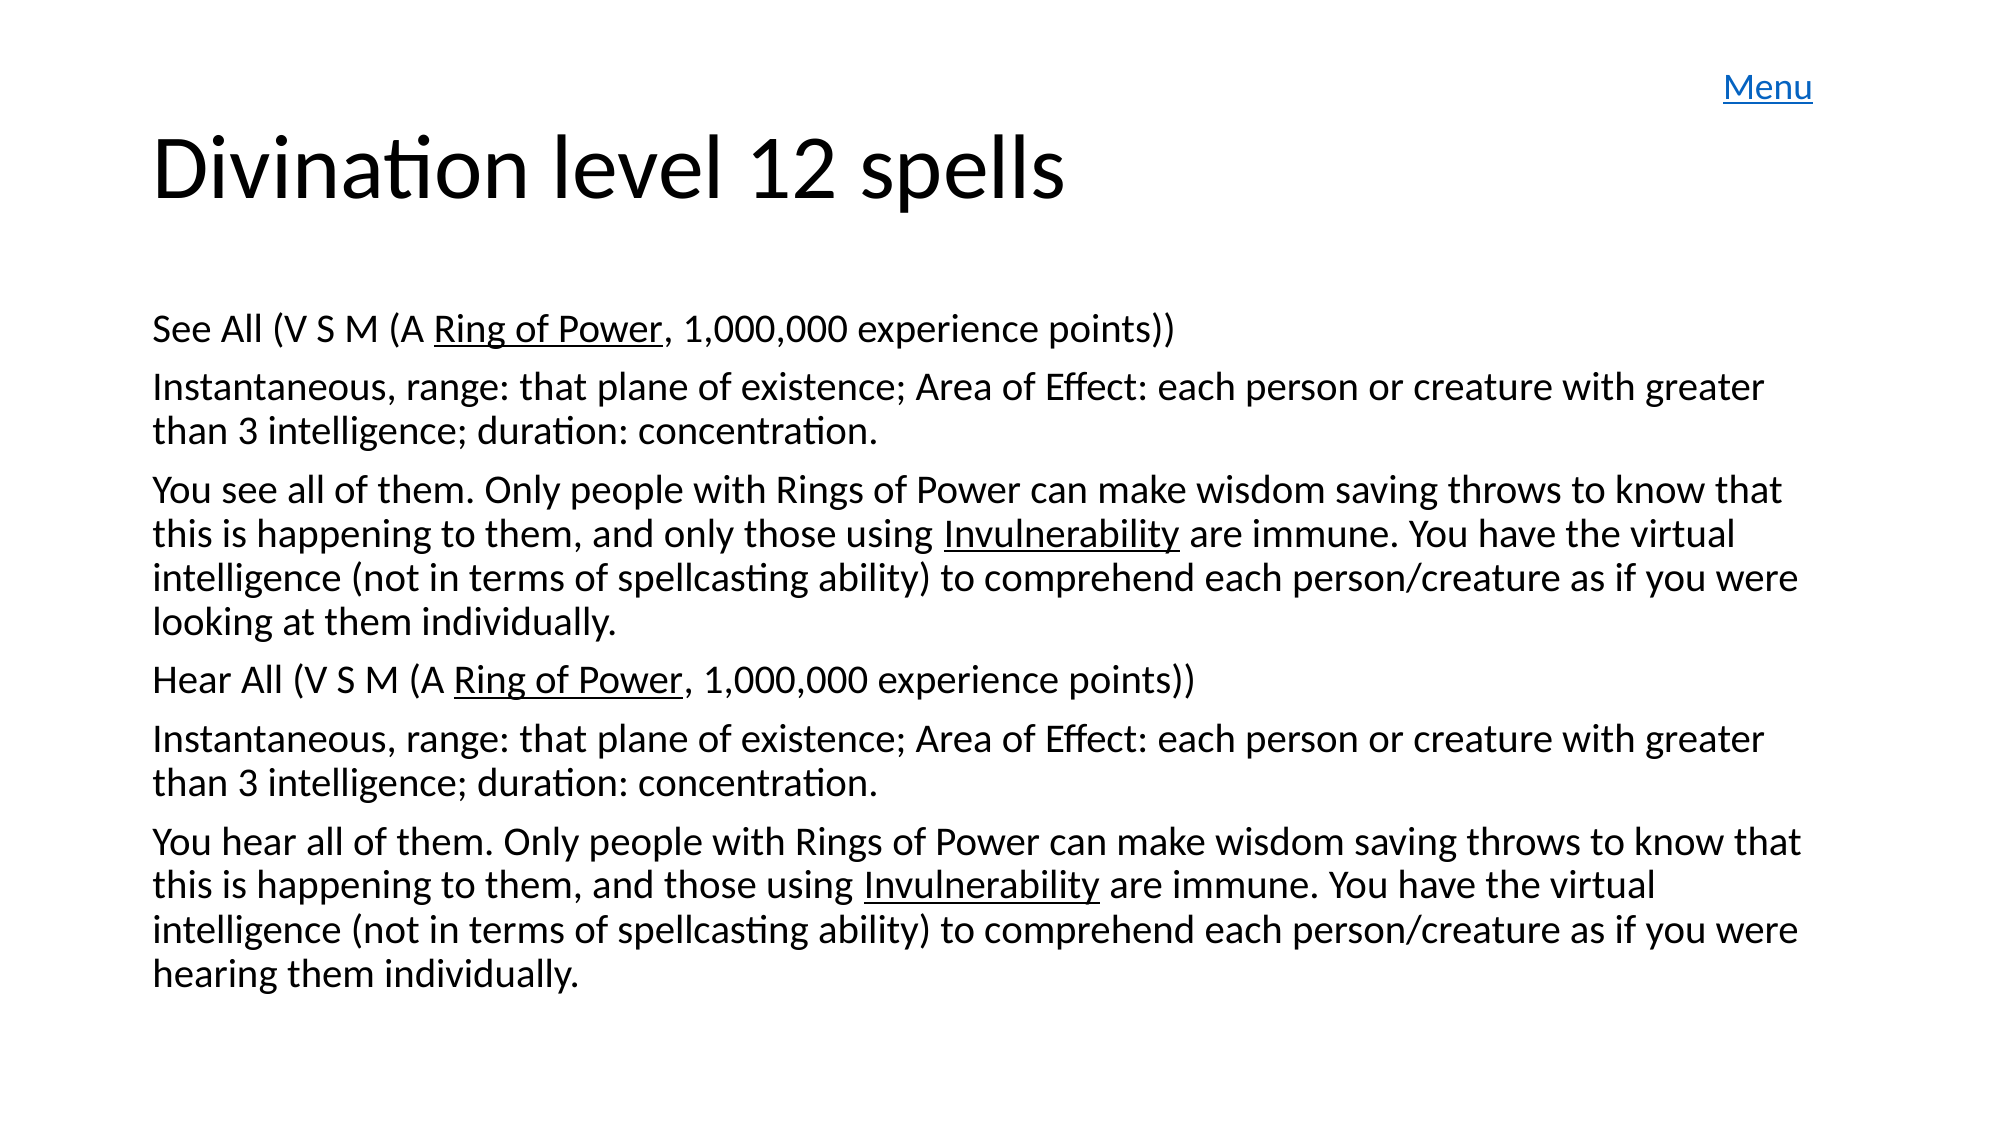

Menu
# Divination level 12 spells
See All (V S M (A Ring of Power, 1,000,000 experience points))
Instantaneous, range: that plane of existence; Area of Effect: each person or creature with greater than 3 intelligence; duration: concentration.
You see all of them. Only people with Rings of Power can make wisdom saving throws to know that this is happening to them, and only those using Invulnerability are immune. You have the virtual intelligence (not in terms of spellcasting ability) to comprehend each person/creature as if you were looking at them individually.
Hear All (V S M (A Ring of Power, 1,000,000 experience points))
Instantaneous, range: that plane of existence; Area of Effect: each person or creature with greater than 3 intelligence; duration: concentration.
You hear all of them. Only people with Rings of Power can make wisdom saving throws to know that this is happening to them, and those using Invulnerability are immune. You have the virtual intelligence (not in terms of spellcasting ability) to comprehend each person/creature as if you were hearing them individually.